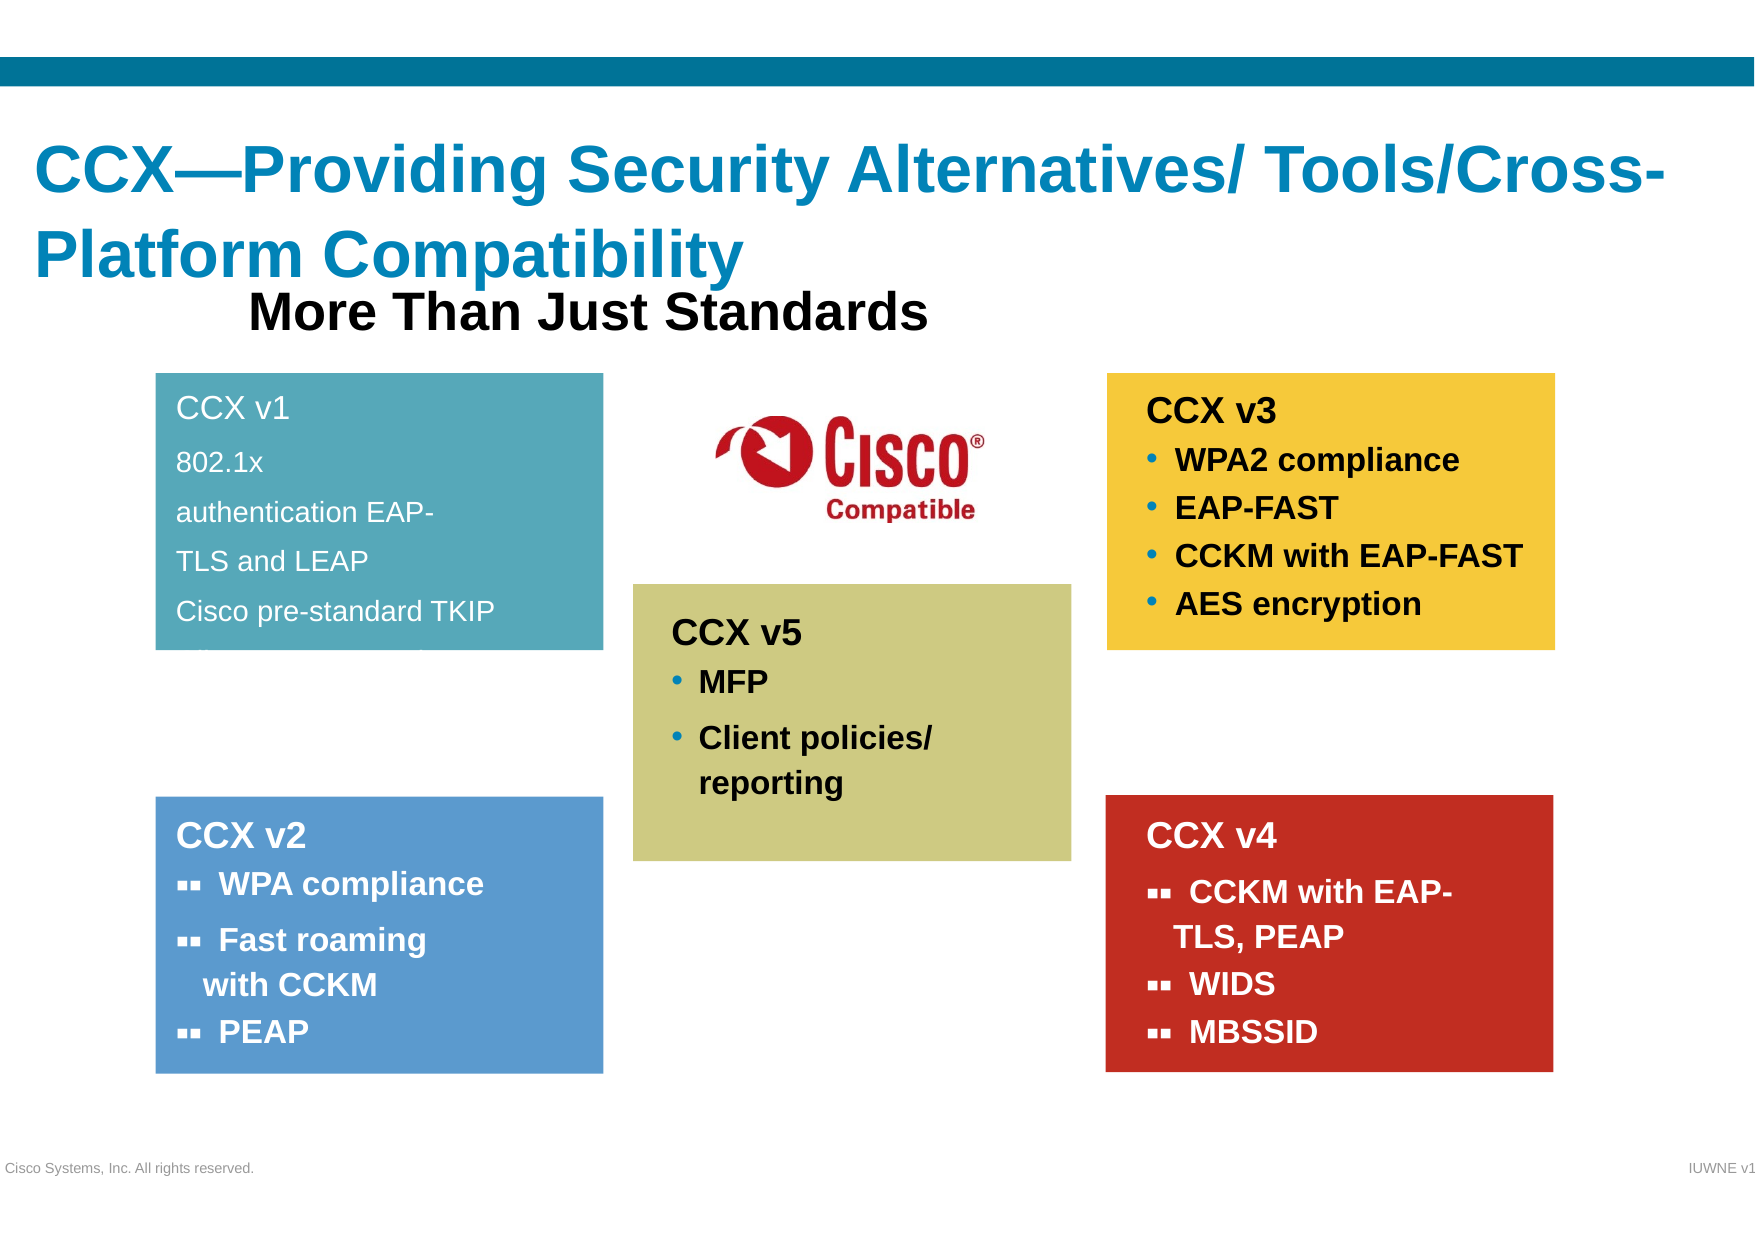

# CCX—Providing Security Alternatives/ Tools/Cross-Platform Compatibility
More Than Just Standards

CCX v3
WPA2 compliance
EAP-FAST
CCKM with EAP-FAST
AES encryption
CCX v1
802.1x authentication EAP-TLS and LEAP
Cisco pre-standard TKIP Client rogue reporting

CCX v5
MFP
Client policies/ reporting

CCX v4
▪▪  CCKM with EAP-TLS, PEAP
▪▪  WIDS
▪▪  MBSSID
CCX v2
▪▪  WPA compliance
▪▪  Fast roaming with CCKM
▪▪  PEAP
Cisco Systems, Inc. All rights reserved.
IUWNE v1